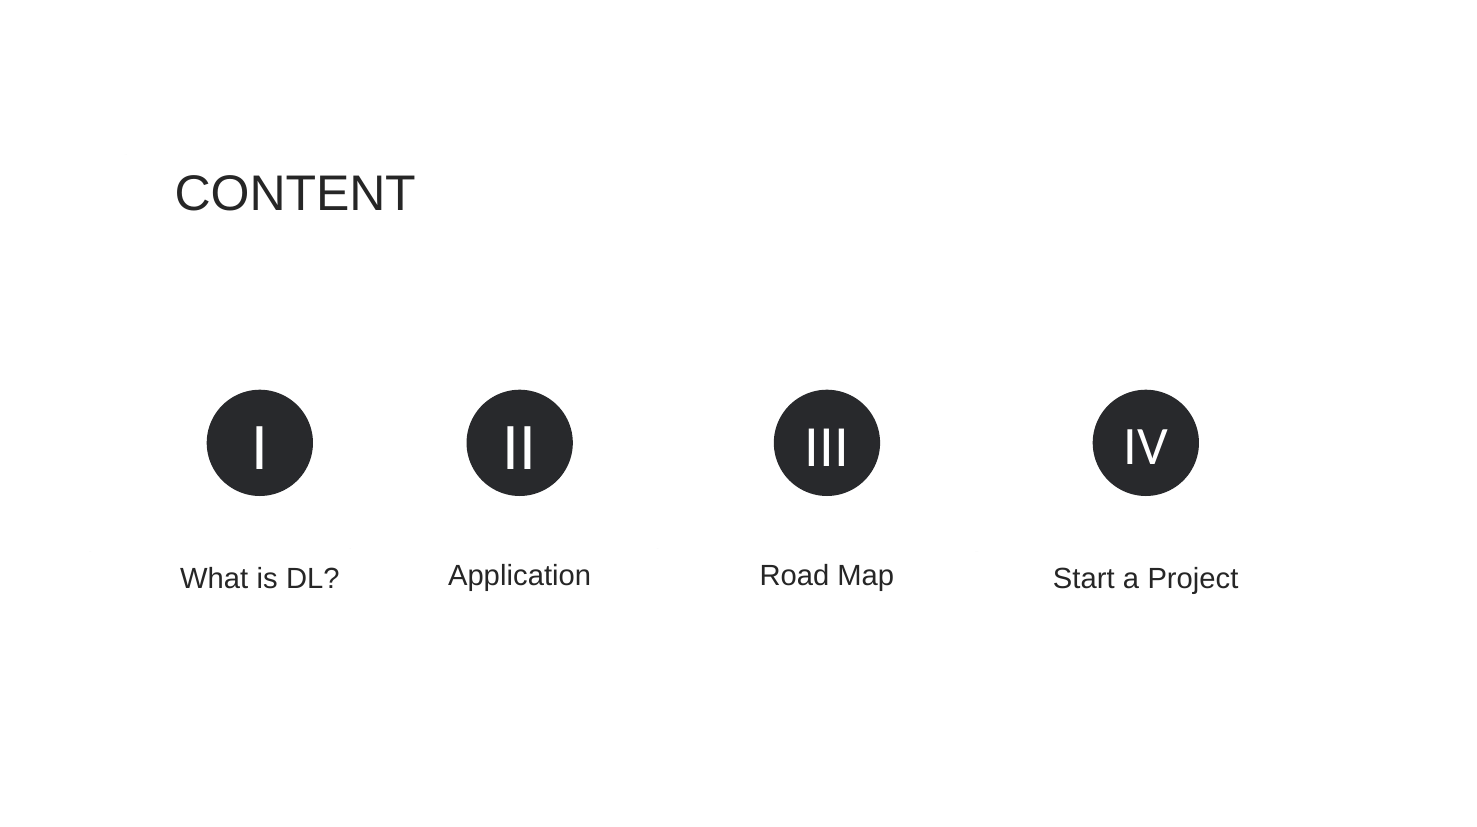

CONTENT
I
II
III
IV
Application
Road Map
What is DL?
Start a Project